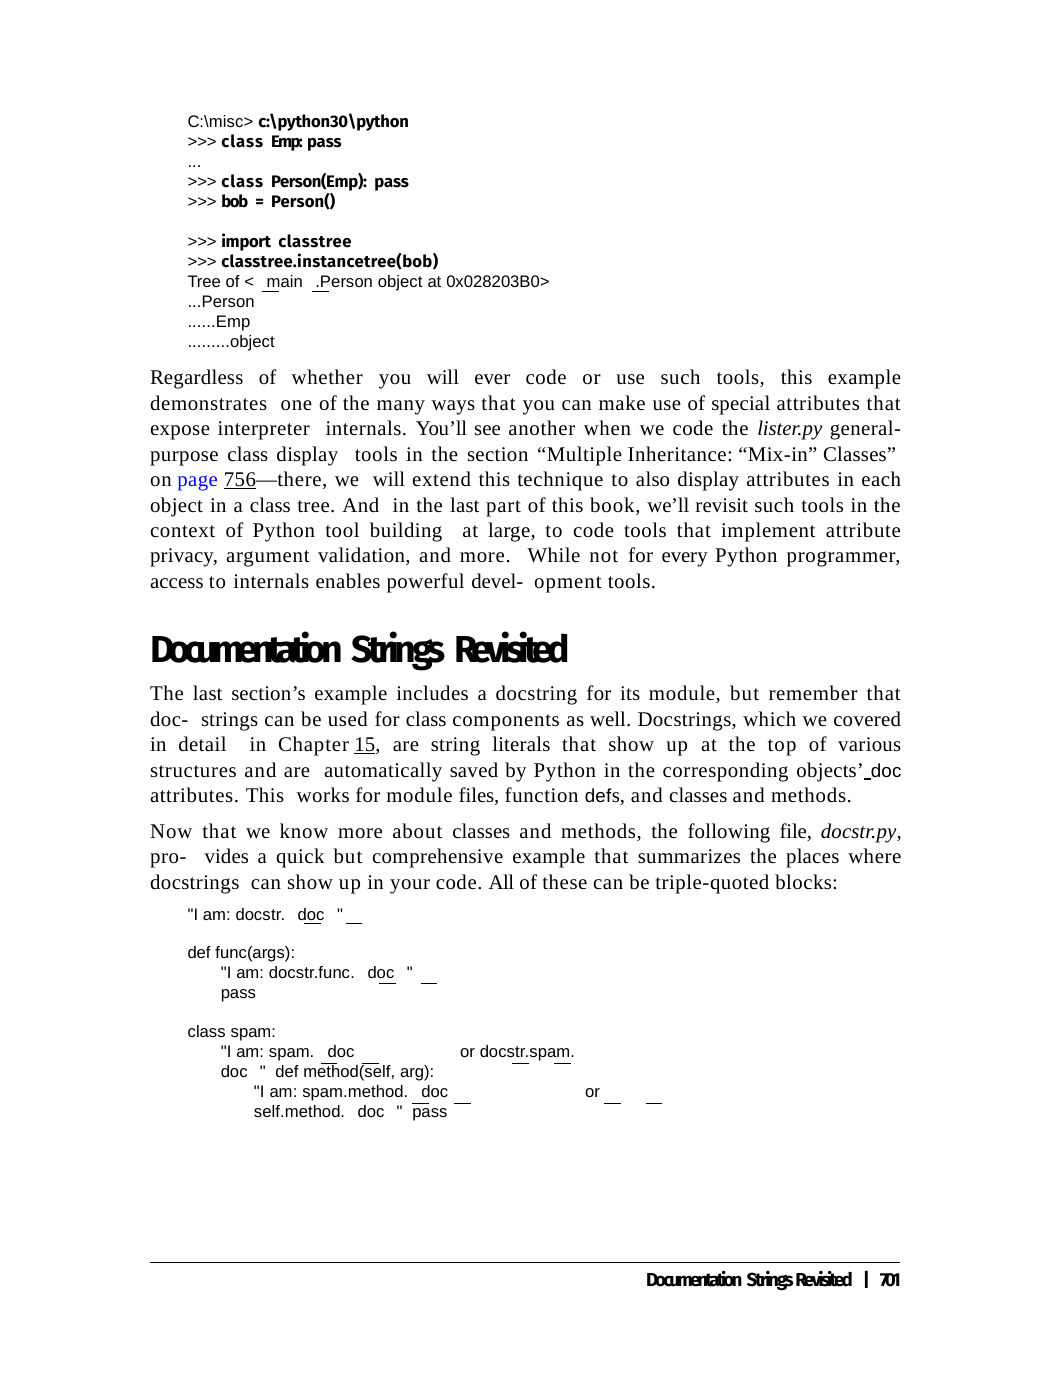

C:\misc> c:\python30\python
>>> class Emp: pass
...
>>> class Person(Emp): pass
>>> bob = Person()

>>> import classtree
>>> classtree.instancetree(bob)
Tree of < main .Person object at 0x028203B0>
...Person
......Emp
.........object
Regardless of whether you will ever code or use such tools, this example demonstrates  one of the many ways that you can make use of special attributes that expose interpreter  internals. You’ll see another when we code the lister.py general-purpose class display  tools in the section “Multiple Inheritance: “Mix-in” Classes” on page 756—there, we  will extend this technique to also display attributes in each object in a class tree. And  in the last part of this book, we’ll revisit such tools in the context of Python tool building  at large, to code tools that implement attribute privacy, argument validation, and more.  While not for every Python programmer, access to internals enables powerful devel-  opment tools.

Documentation Strings Revisited
The last section’s example includes a docstring for its module, but remember that doc-  strings can be used for class components as well. Docstrings, which we covered in detail  in Chapter 15, are string literals that show up at the top of various structures and are  automatically saved by Python in the corresponding objects’ doc attributes. This  works for module files, function defs, and classes and methods.
Now that we know more about classes and methods, the following file, docstr.py, pro-  vides a quick but comprehensive example that summarizes the places where docstrings  can show up in your code. All of these can be triple-quoted blocks:
"I am: docstr. doc "

def func(args):
"I am: docstr.func. doc "  pass

class spam:
"I am: spam. doc	or docstr.spam. doc "  def method(self, arg):
"I am: spam.method. doc	or self.method. doc "  pass

Documentation Strings Revisited  |  701